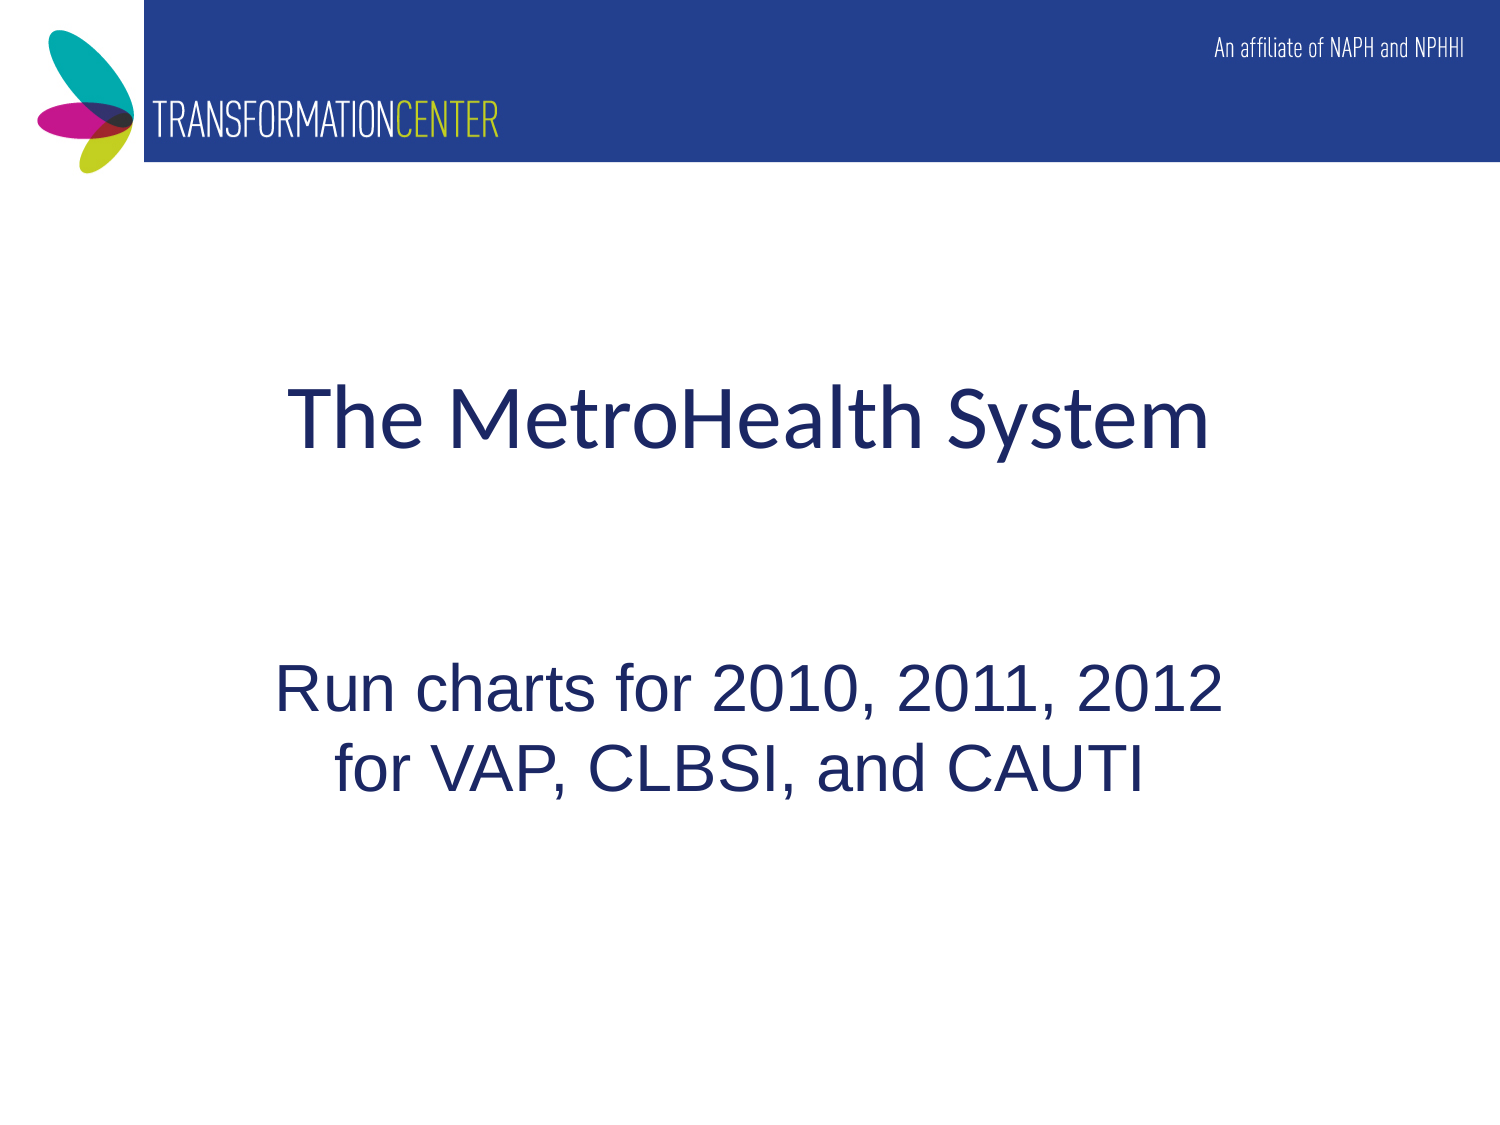

# The MetroHealth System
Run charts for 2010, 2011, 2012 for VAP, CLBSI, and CAUTI